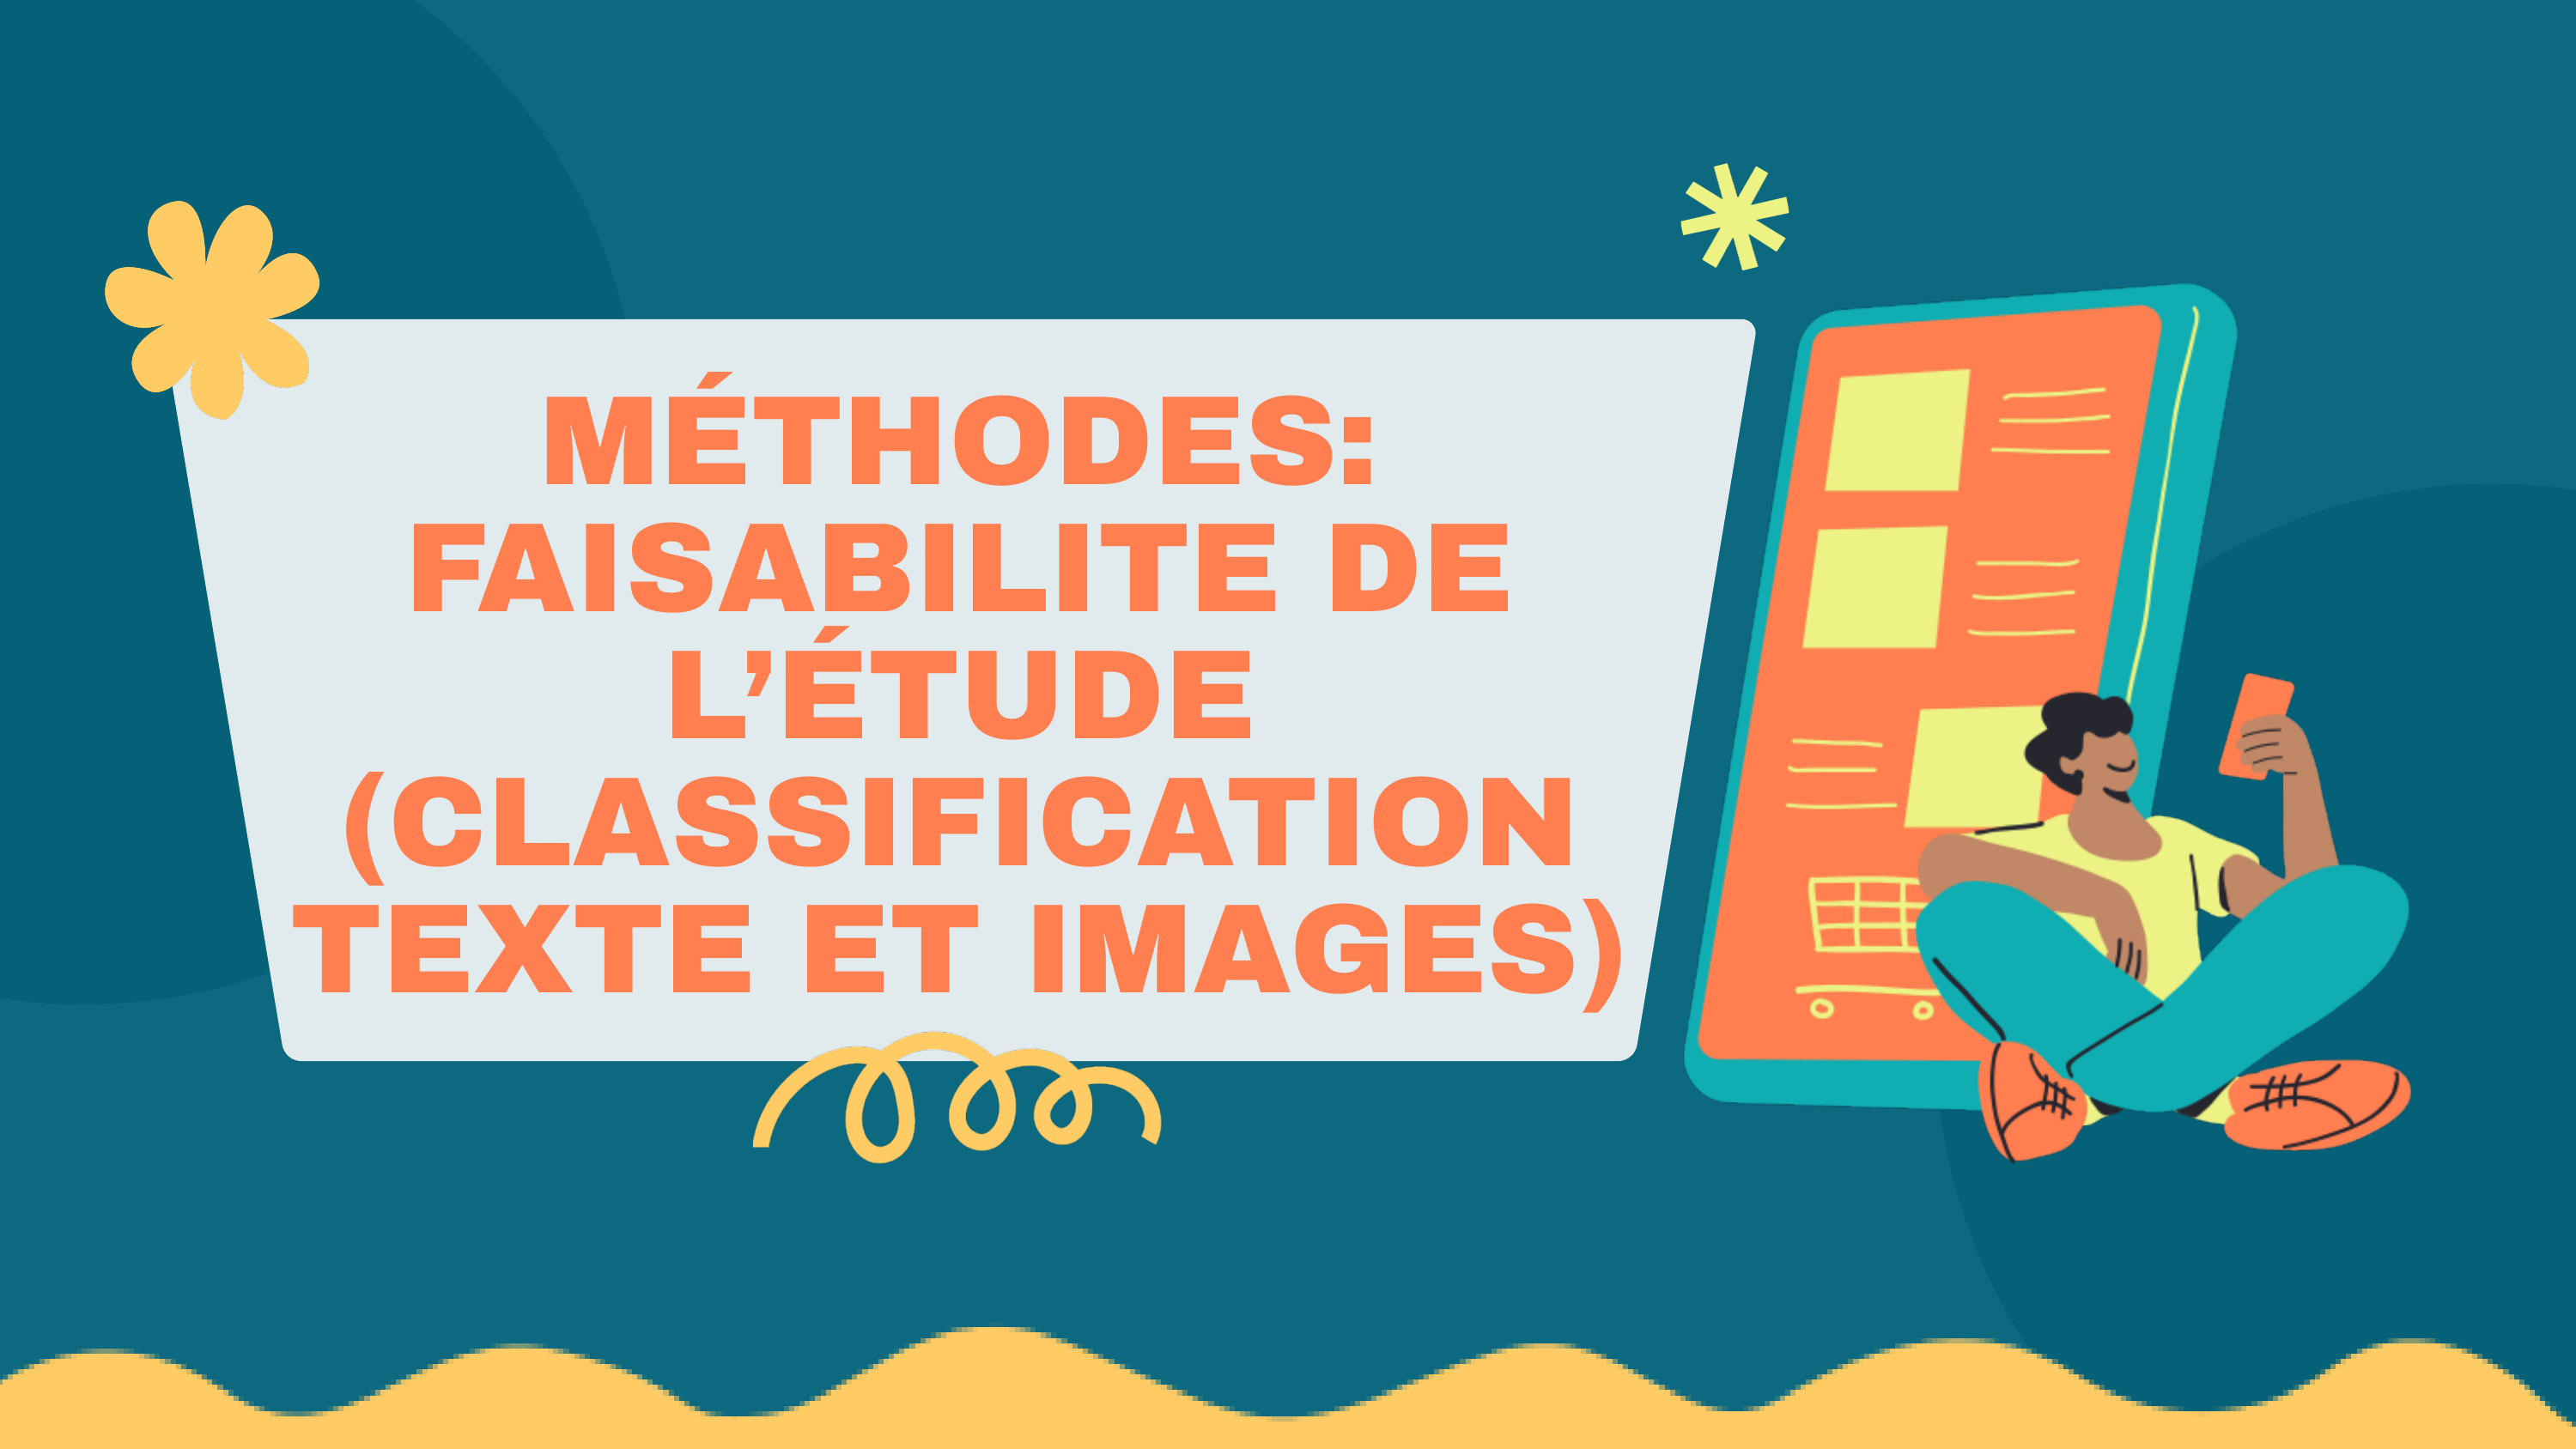

MÉTHODES: FAISABILITE DE L’ÉTUDE (CLASSIFICATION TEXTE ET IMAGES)